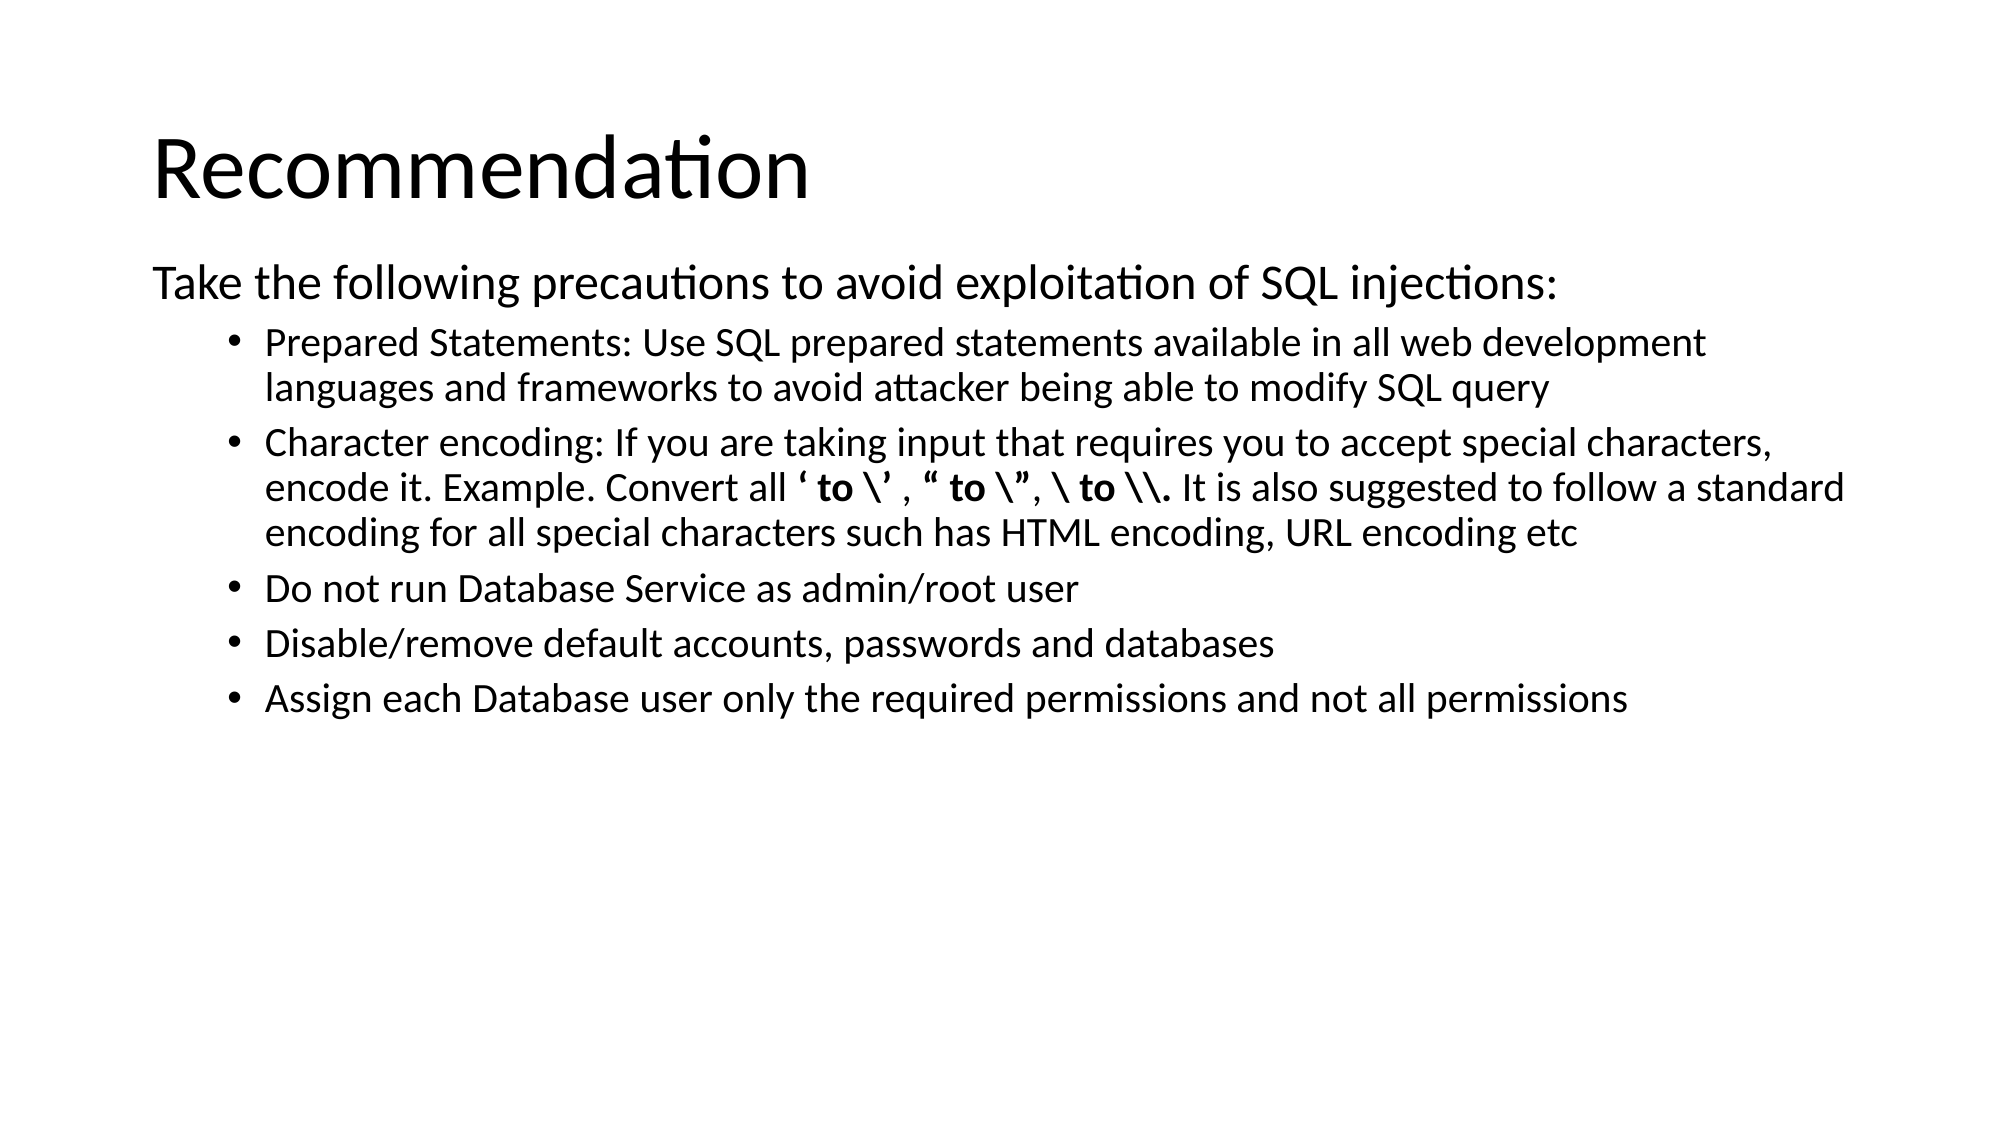

# Recommendation
Take the following precautions to avoid exploitation of SQL injections:
Prepared Statements: Use SQL prepared statements available in all web development languages and frameworks to avoid attacker being able to modify SQL query
Character encoding: If you are taking input that requires you to accept special characters, encode it. Example. Convert all ‘ to \’ , “ to \”, \ to \\. It is also suggested to follow a standard encoding for all special characters such has HTML encoding, URL encoding etc
Do not run Database Service as admin/root user
Disable/remove default accounts, passwords and databases
Assign each Database user only the required permissions and not all permissions